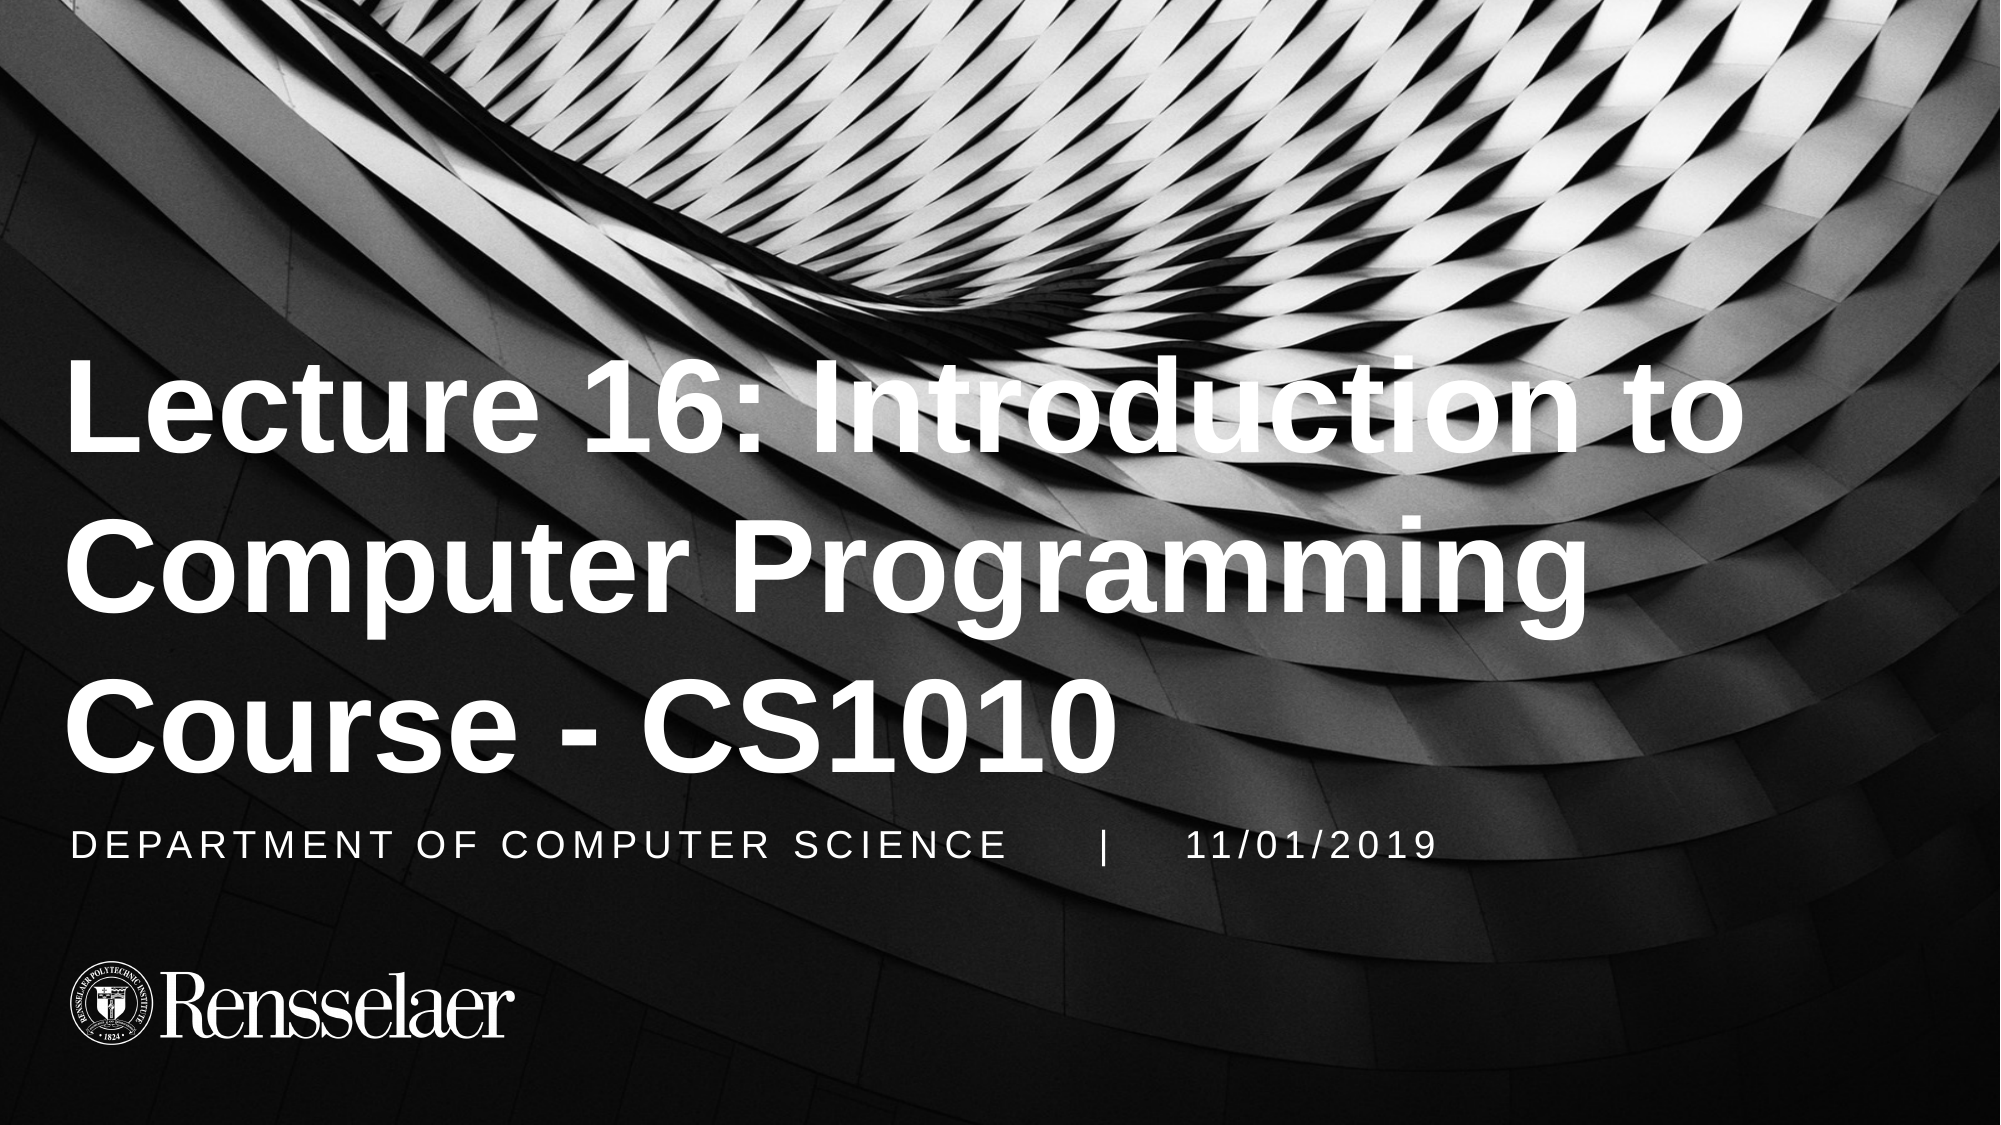

# Lecture 16: Introduction to Computer Programming Course - CS1010
DEPARTMENT OF COMPUTER SCIENCE     |    11/01/2019